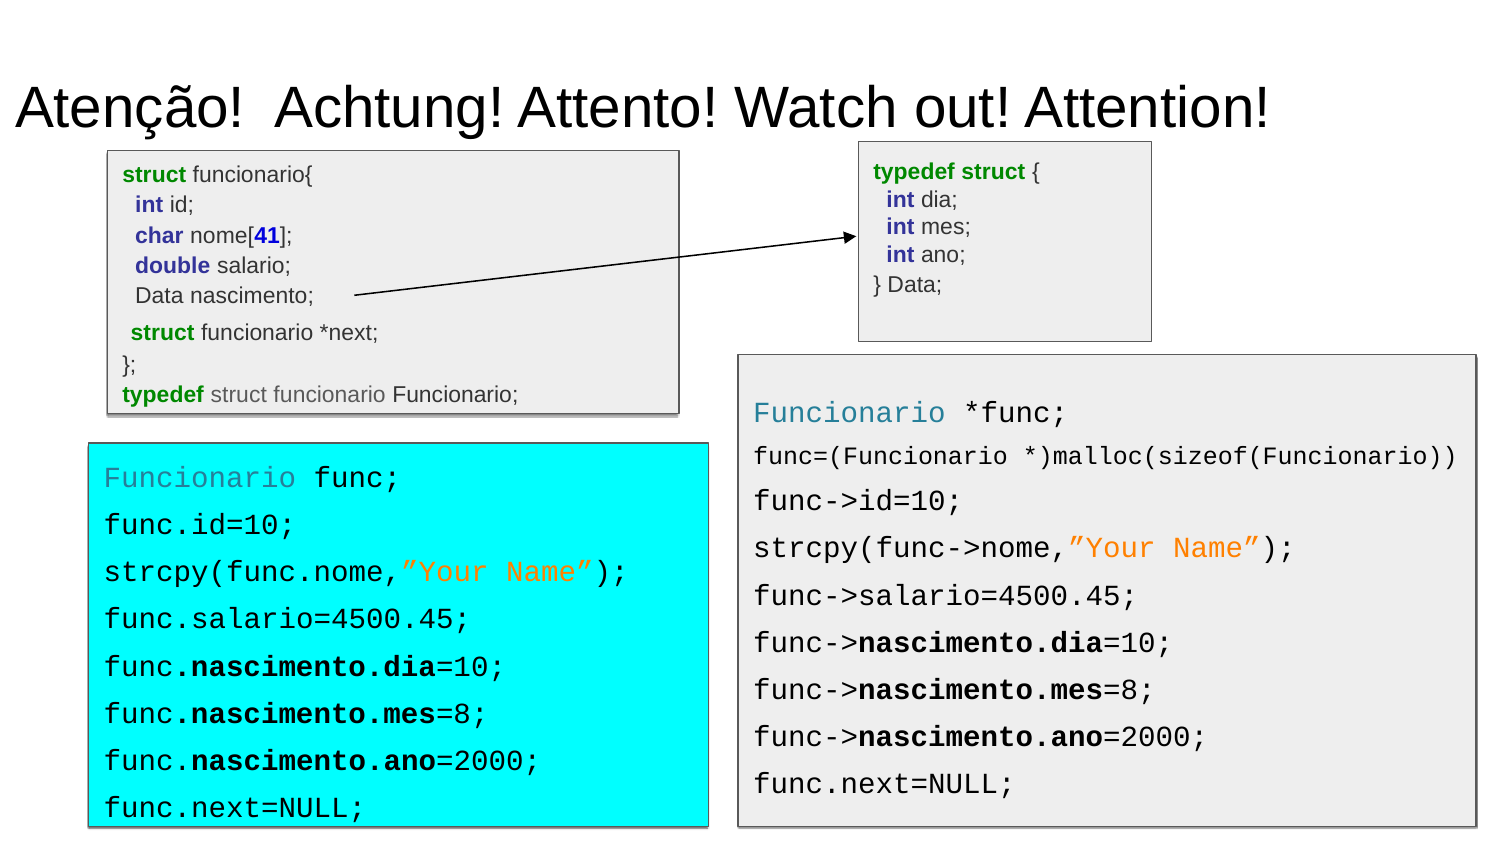

Atenção!  Achtung! Attento! Watch out! Attention!
typedef struct {
  int dia;
  int mes;
  int ano;
} Data;
struct funcionario{
  int id;
  char nome[41];
  double salario;
  Data nascimento;
 struct funcionario *next;
};
typedef struct funcionario Funcionario;
Funcionario *func;
func=(Funcionario *)malloc(sizeof(Funcionario))
func->id=10;
strcpy(func->nome,”Your Name”);
func->salario=4500.45;
func->nascimento.dia=10;
func->nascimento.mes=8;
func->nascimento.ano=2000;
func.next=NULL;
Funcionario func;
func.id=10;
strcpy(func.nome,”Your Name”);
func.salario=4500.45;
func.nascimento.dia=10;
func.nascimento.mes=8;
func.nascimento.ano=2000;
func.next=NULL;